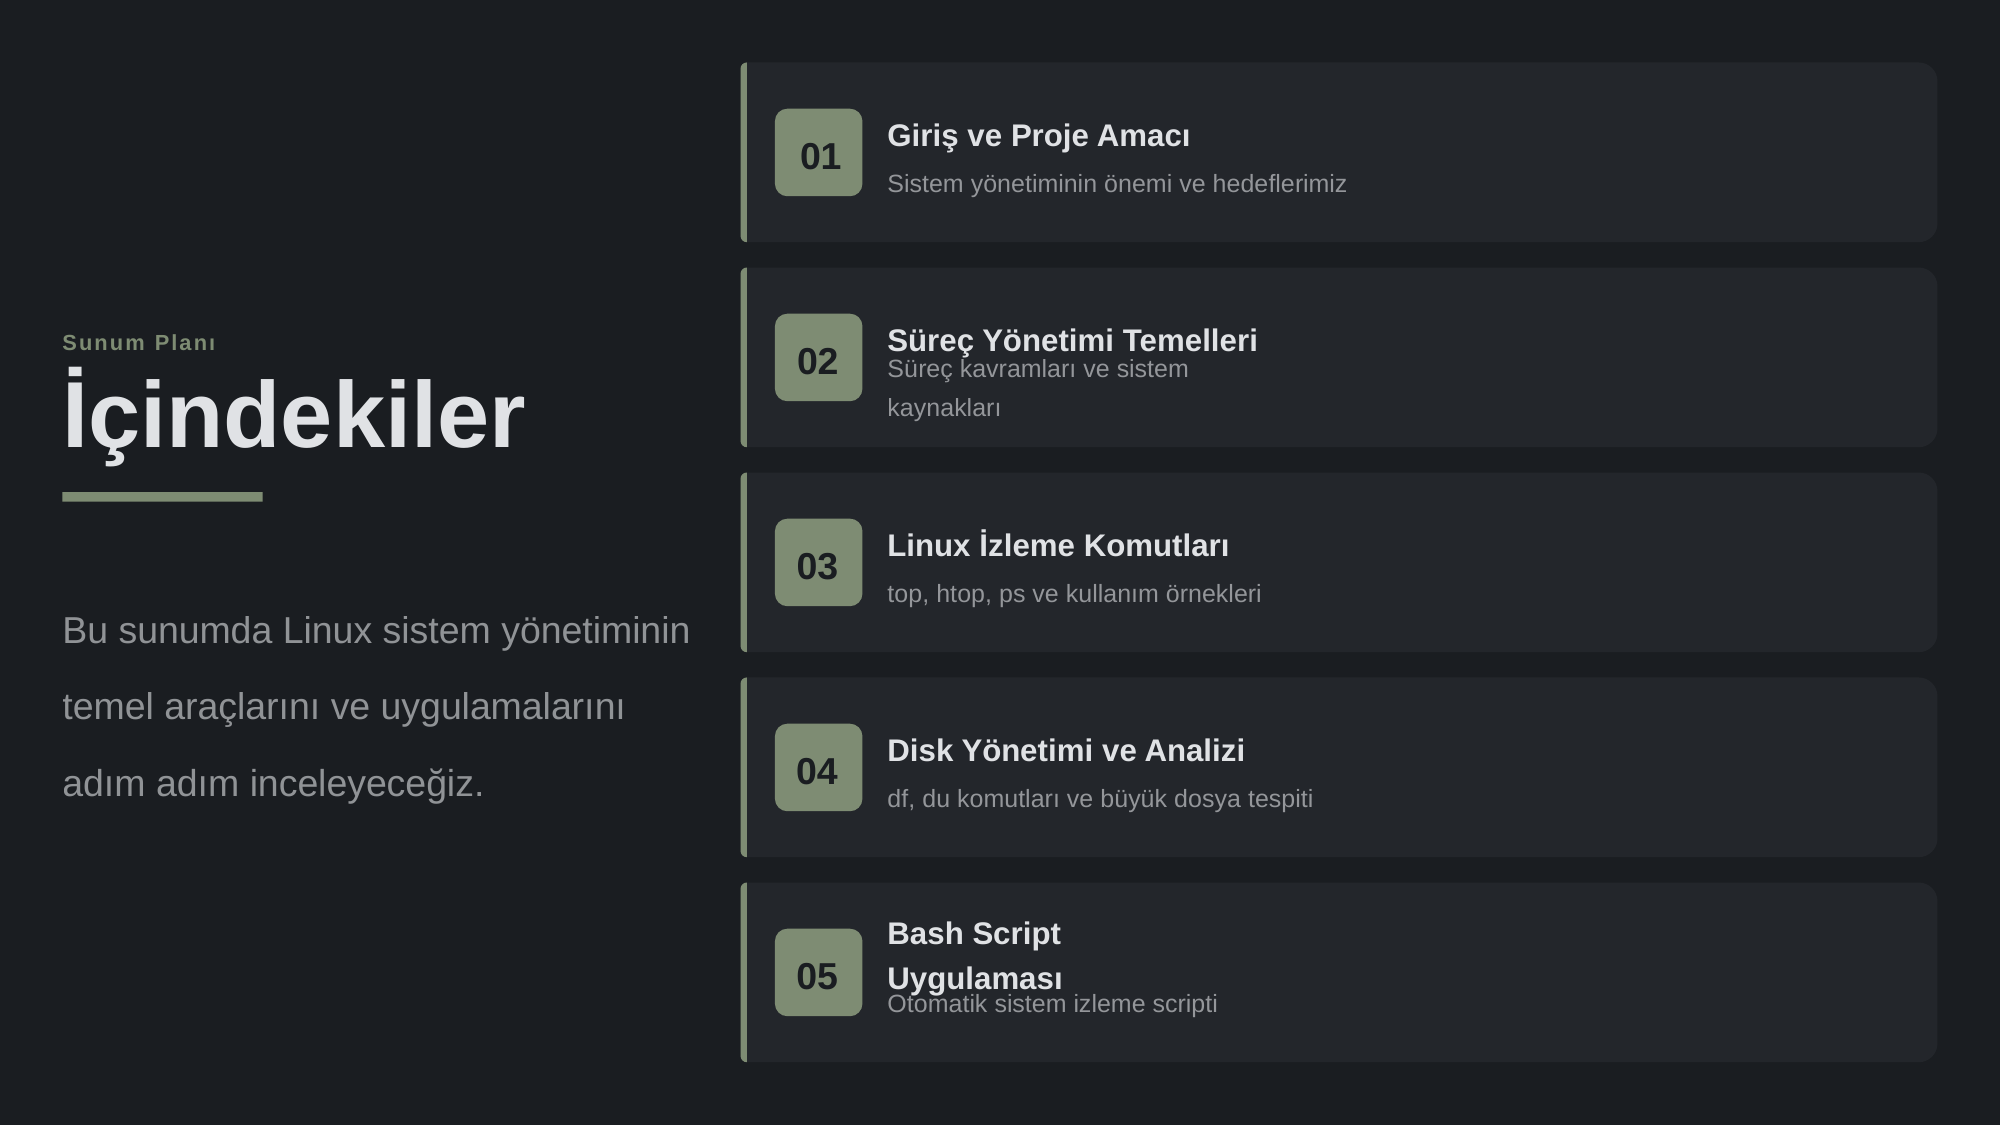

Giriş ve Proje Amacı
01
Sistem yönetiminin önemi ve hedeflerimiz

Süreç Yönetimi Temelleri
Sunum Planı
02
Süreç kavramları ve sistem kaynakları
İçindekiler

Linux İzleme Komutları
03
top, htop, ps ve kullanım örnekleri
Bu sunumda Linux sistem yönetiminin temel araçlarını ve uygulamalarını adım adım inceleyeceğiz.

Disk Yönetimi ve Analizi
04
df, du komutları ve büyük dosya tespiti

Bash Script Uygulaması
05
Otomatik sistem izleme scripti